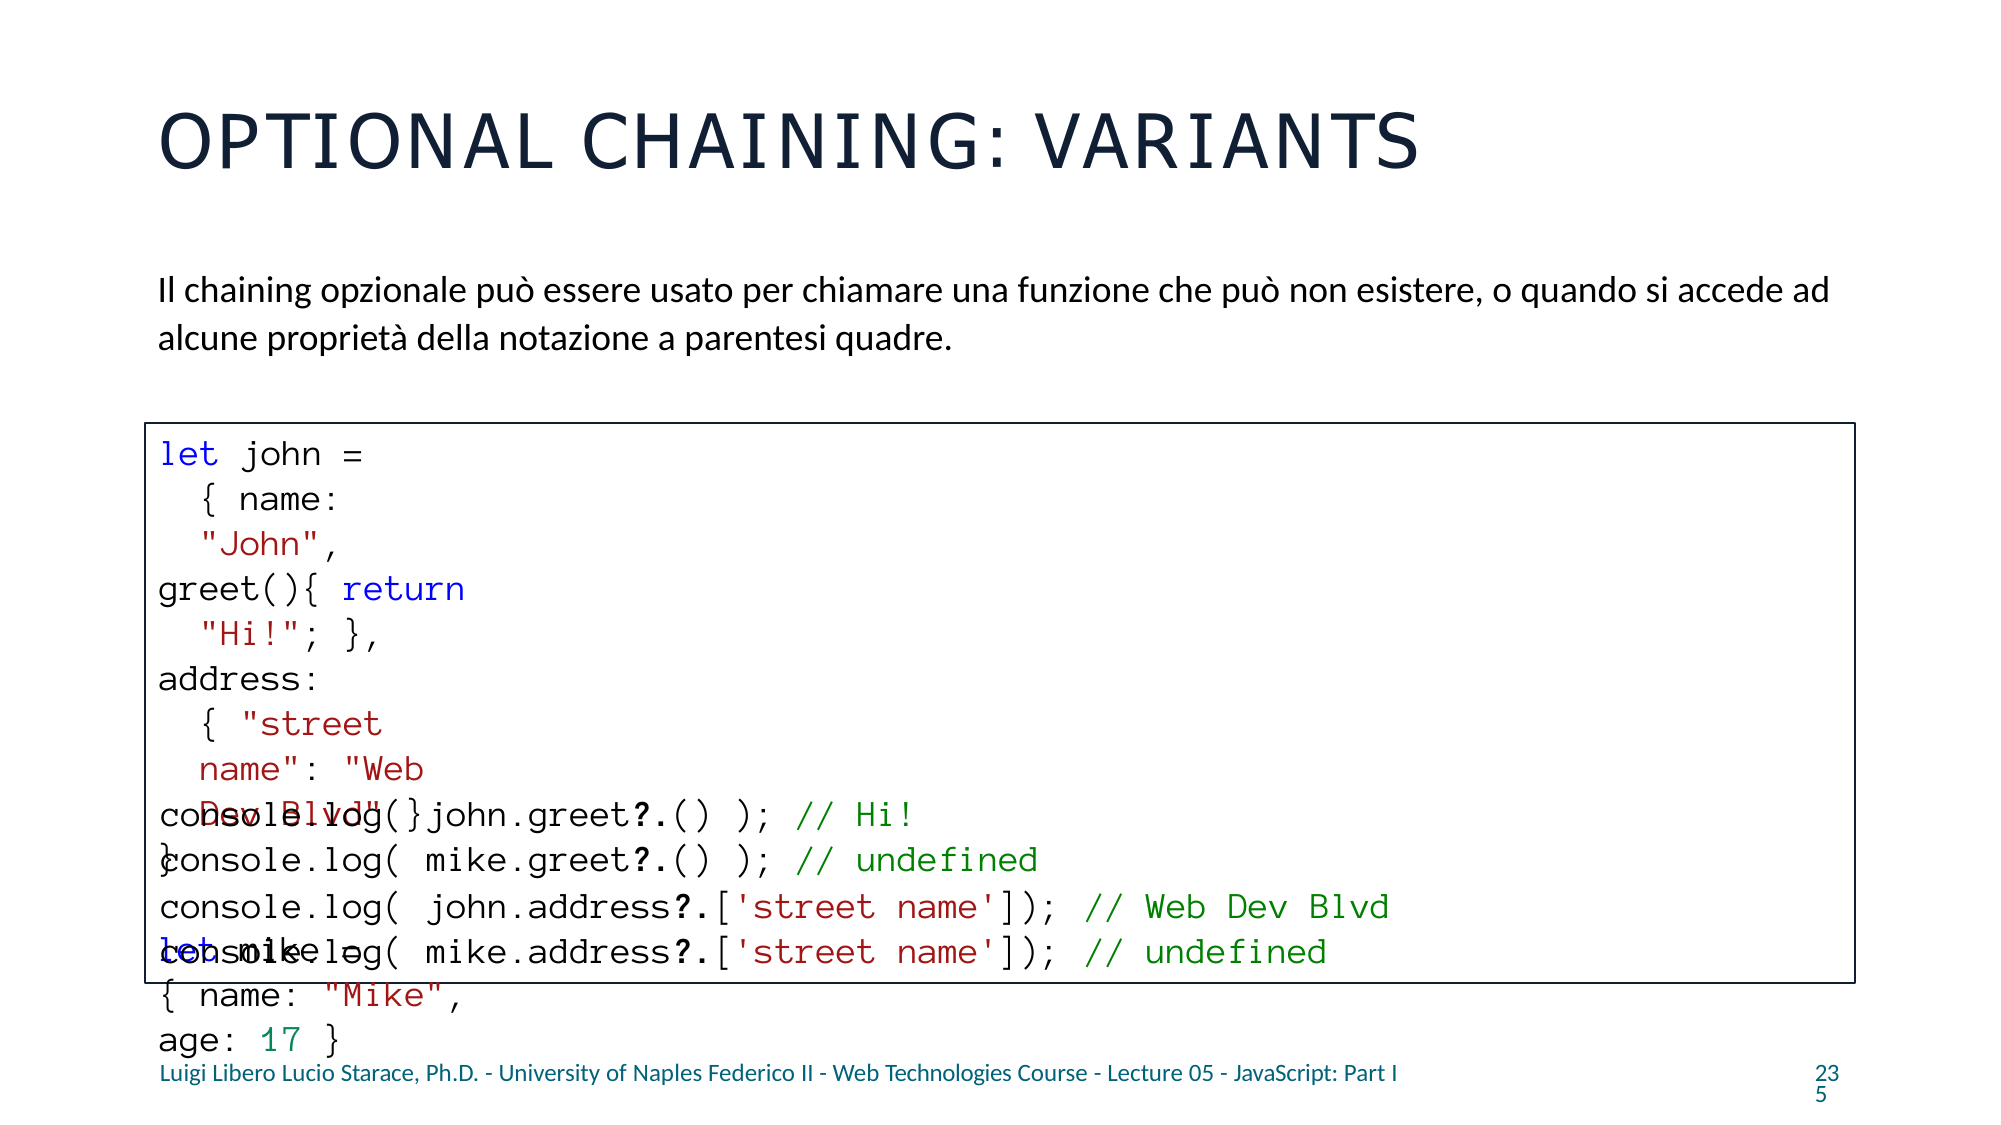

# OPTIONAL CHAINING: VARIANTS
Il chaining opzionale può essere usato per chiamare una funzione che può non esistere, o quando si accede ad alcune proprietà della notazione a parentesi quadre.

let john = { name: "John",
greet(){ return "Hi!"; },
address: { "street name": "Web Dev Blvd" }
}

let mike = { name: "Mike", age: 17 }
| console.log( | john.greet?.() ); // Hi! |  |
| --- | --- | --- |
| console.log( | mike.greet?.() ); // undefined |  |
| console.log( | john.address?.['street name']); | // Web Dev Blvd |
| console.log( | mike.address?.['street name']); | // undefined |
Luigi Libero Lucio Starace, Ph.D. - University of Naples Federico II - Web Technologies Course - Lecture 05 - JavaScript: Part I
235